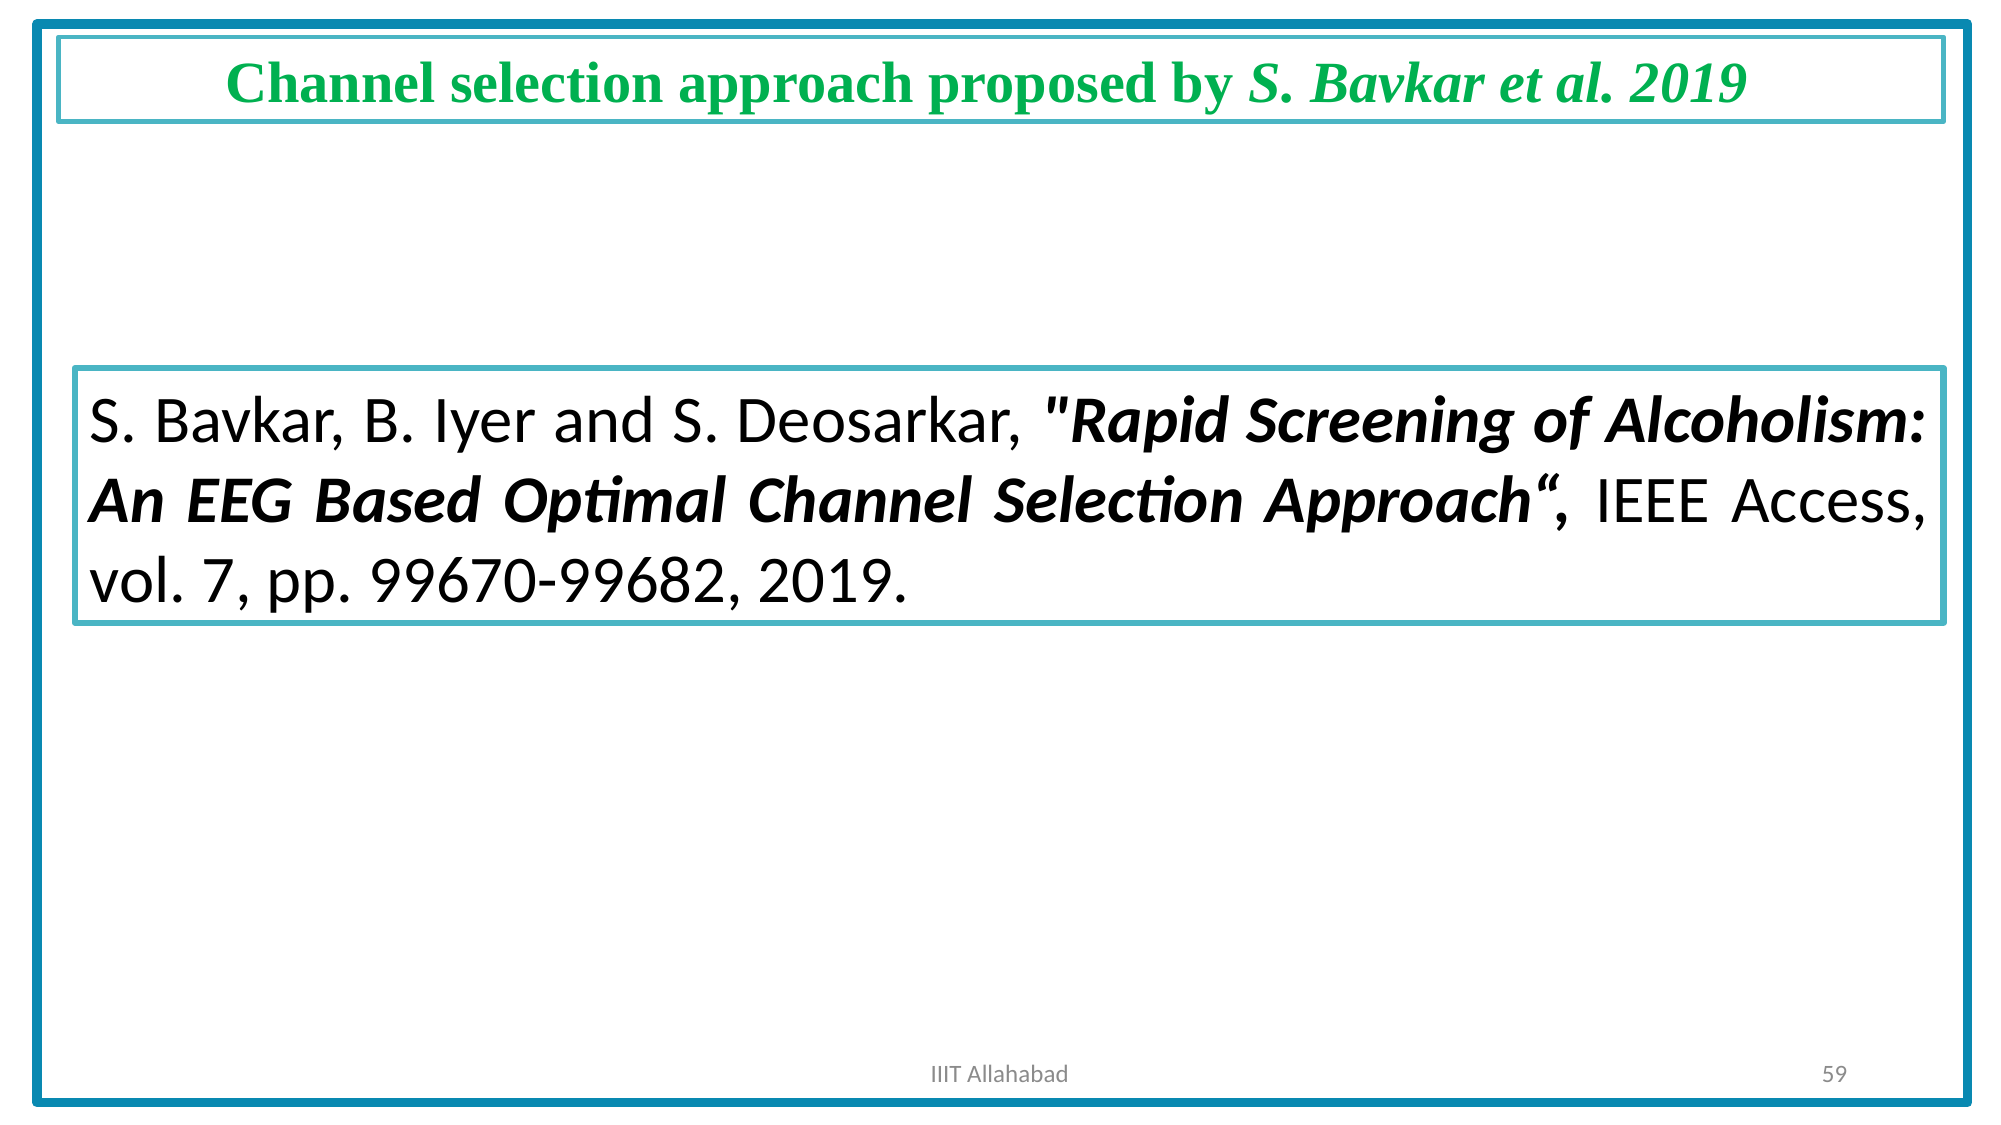

Channel selection approach proposed by S. Bavkar et al. 2019
S. Bavkar, B. Iyer and S. Deosarkar, "Rapid Screening of Alcoholism: An EEG Based Optimal Channel Selection Approach“, IEEE Access, vol. 7, pp. 99670-99682, 2019.
IIIT Allahabad
59